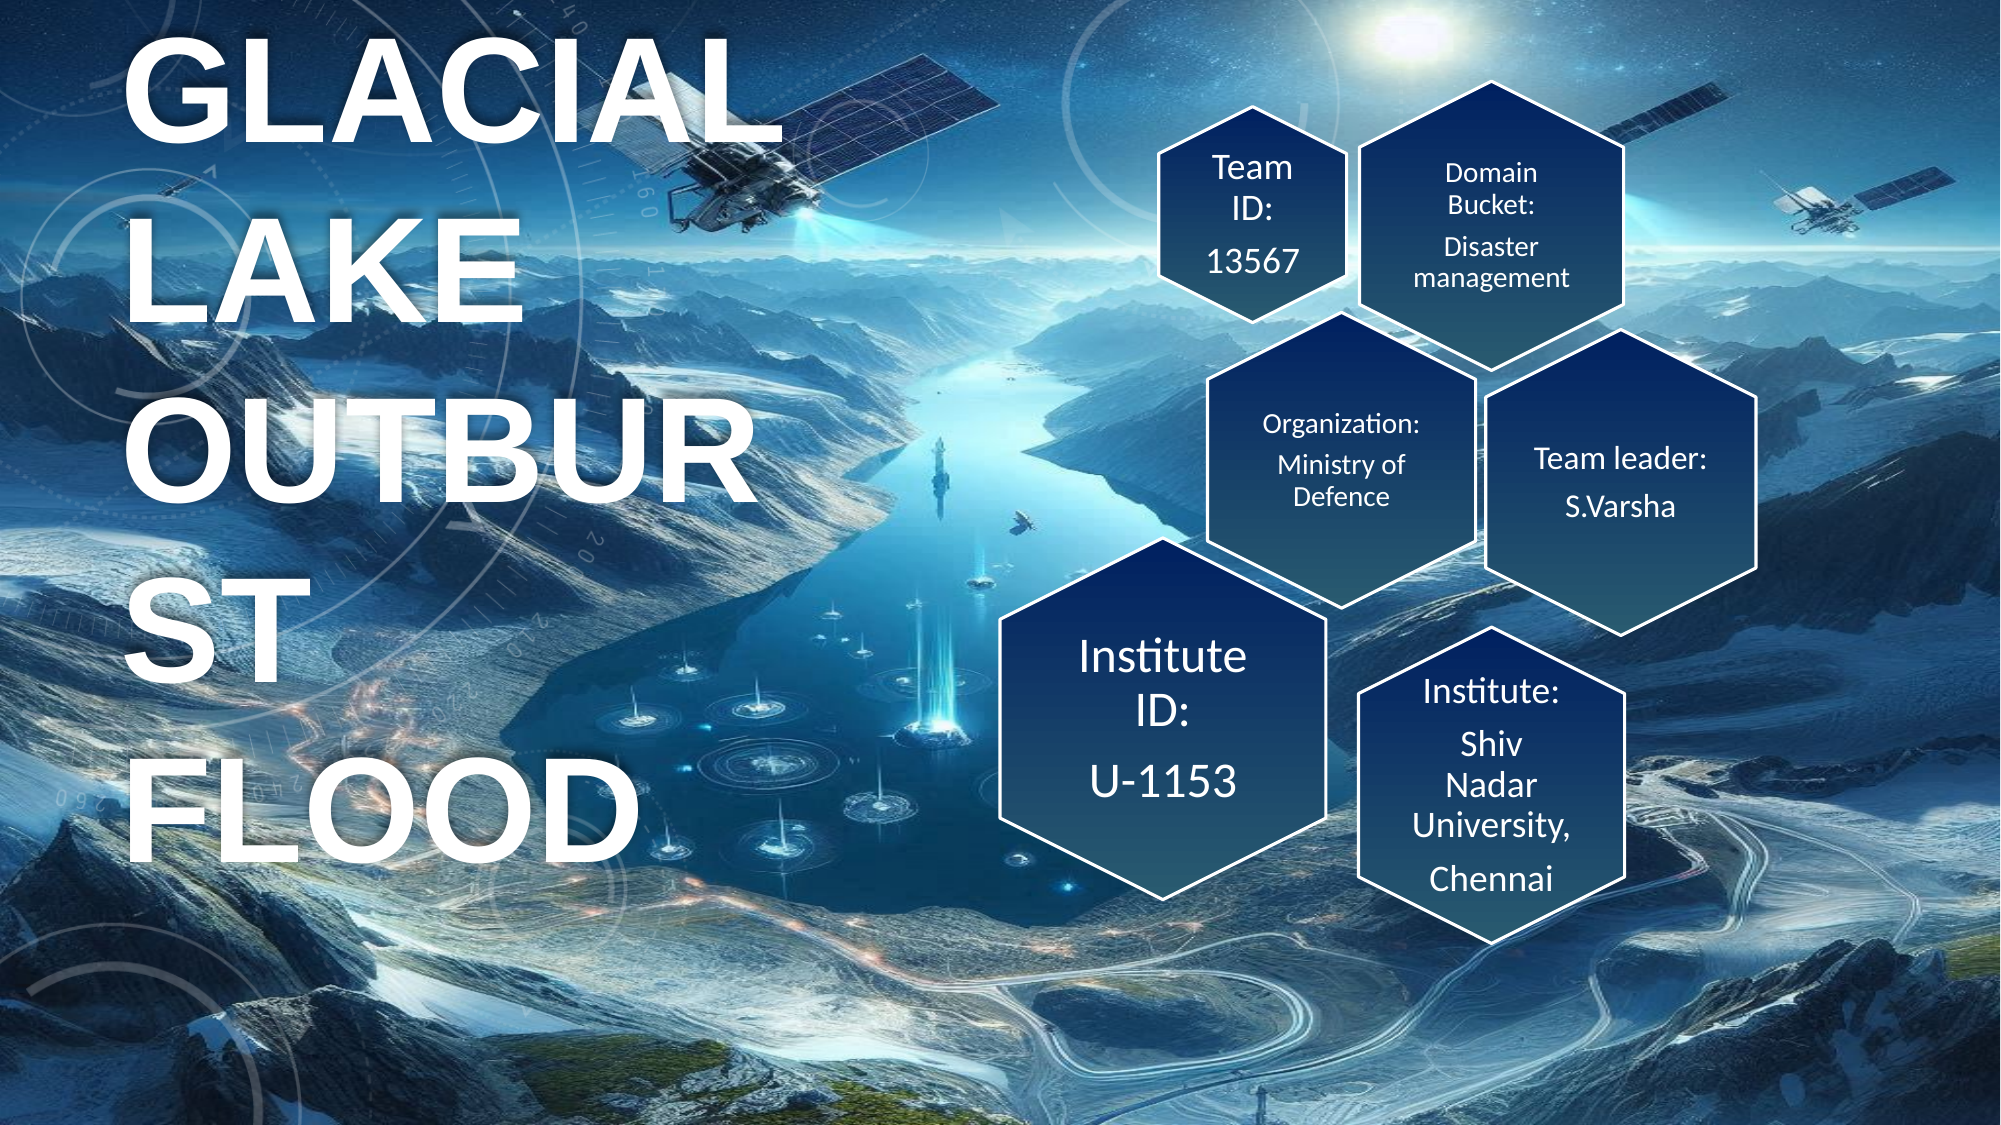

Domain Bucket:
Disaster management
Team ID:
13567
Organization:
Ministry of Defence
Team leader:
S.Varsha
Institute:
Shiv Nadar University,
Chennai
Institute ID:
U-1153
# GLACIAL LAKE OUTBURST FLOOD